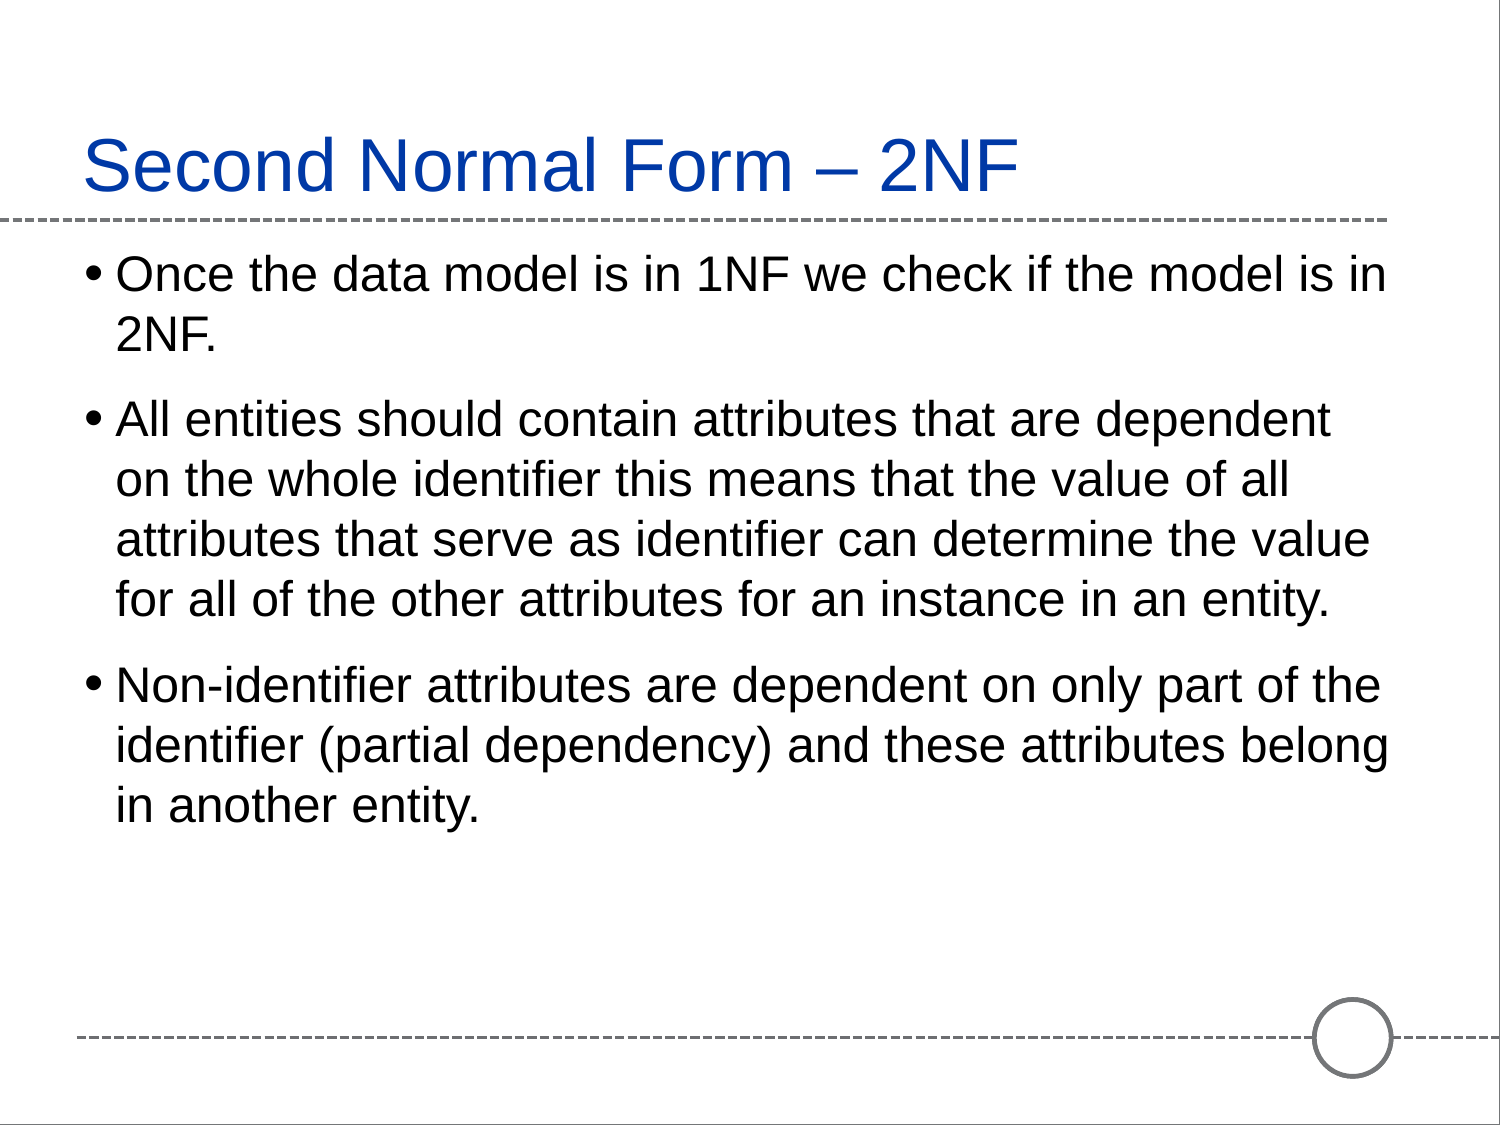

# Second Normal Form – 2NF
Once the data model is in 1NF we check if the model is in 2NF.
All entities should contain attributes that are dependent on the whole identifier this means that the value of all attributes that serve as identifier can determine the value for all of the other attributes for an instance in an entity.
Non-identifier attributes are dependent on only part of the identifier (partial dependency) and these attributes belong in another entity.